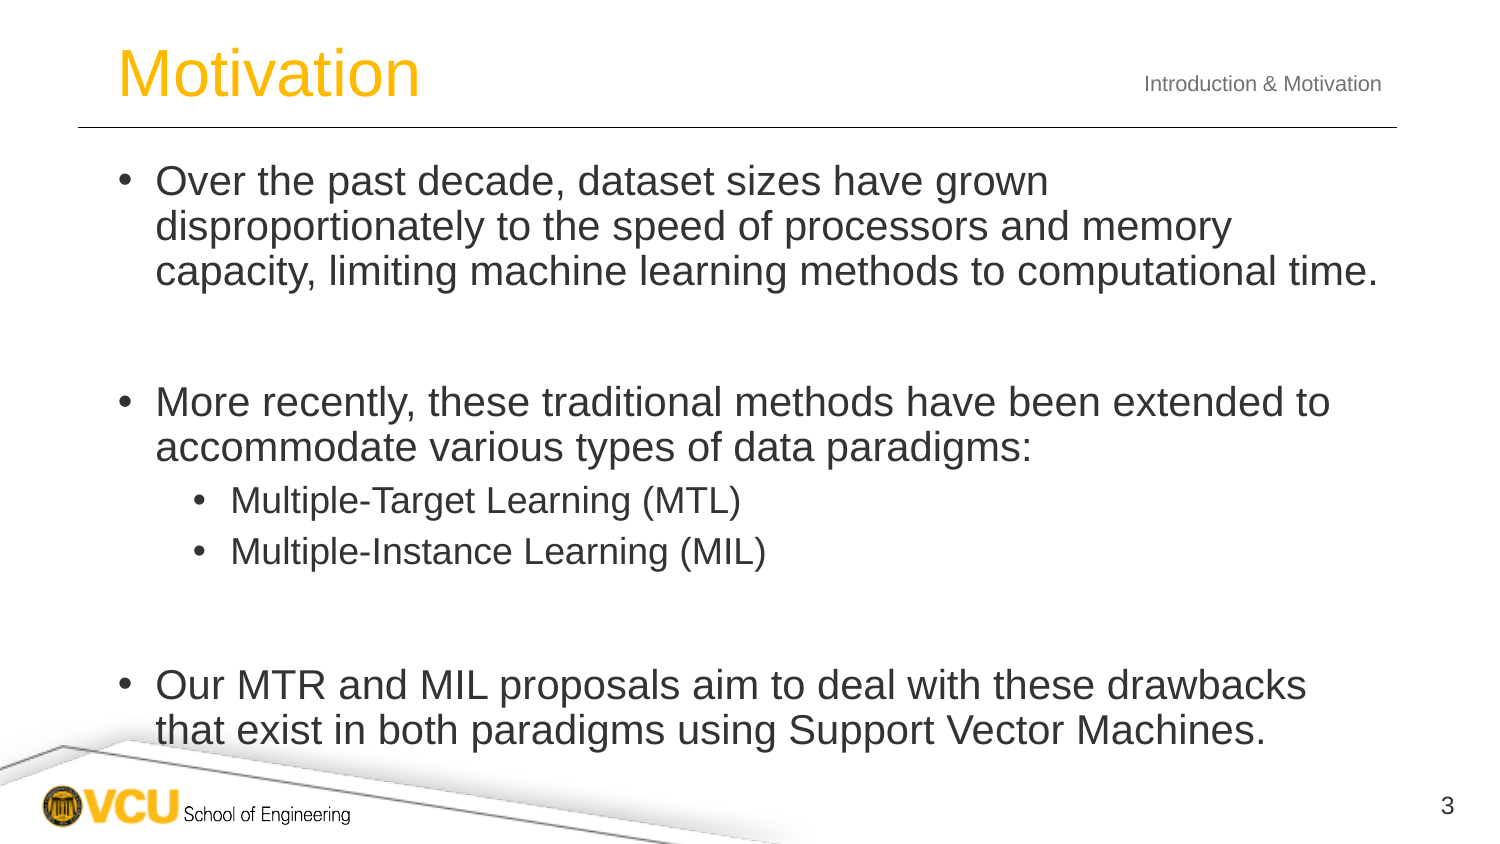

# Motivation
Introduction & Motivation
Over the past decade, dataset sizes have grown disproportionately to the speed of processors and memory capacity, limiting machine learning methods to computational time.

More recently, these traditional methods have been extended to accommodate various types of data paradigms:
Multiple-Target Learning (MTL)
Multiple-Instance Learning (MIL)

Our MTR and MIL proposals aim to deal with these drawbacks that exist in both paradigms using Support Vector Machines.
3